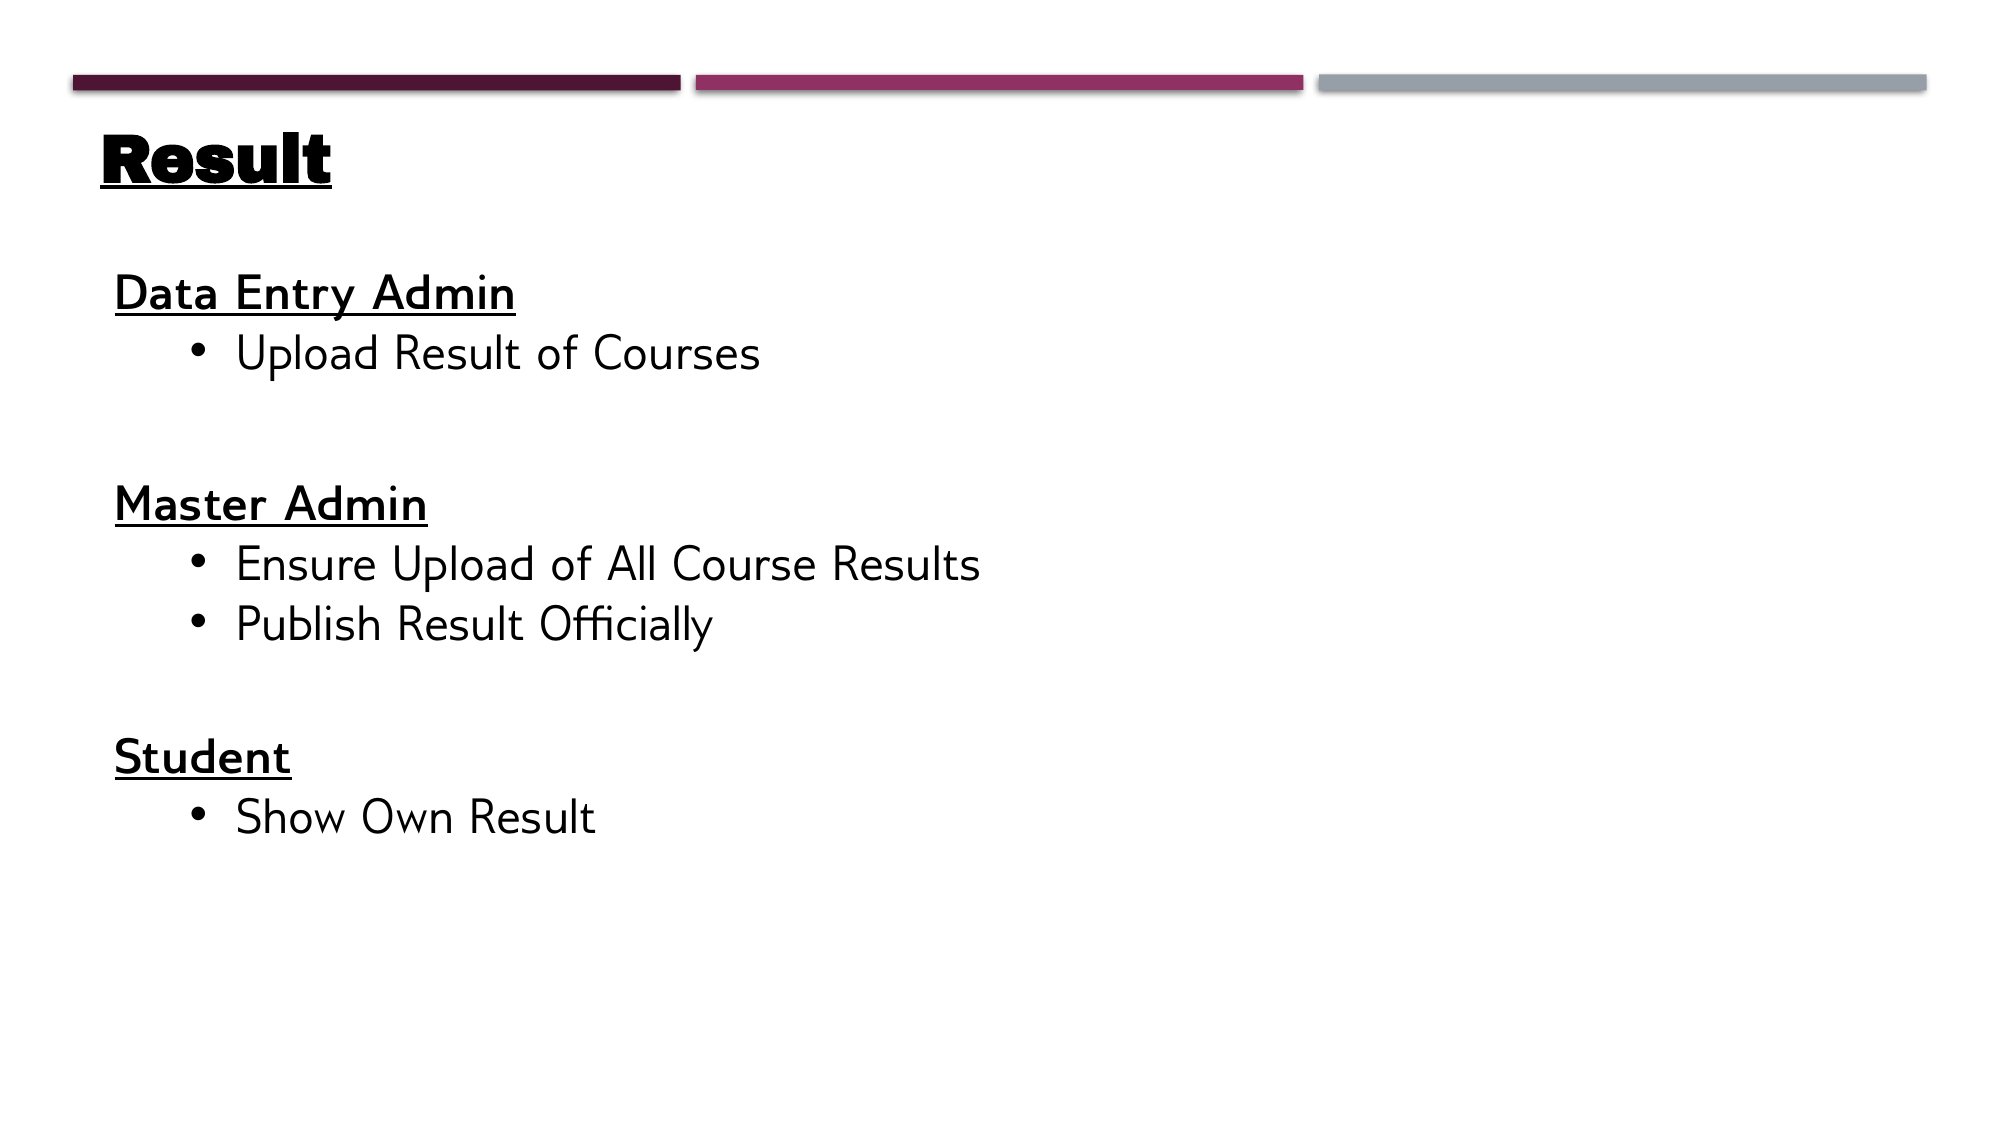

Result
Data Entry Admin
Upload Result of Courses
Master Admin
Ensure Upload of All Course Results
Publish Result Officially
Student
Show Own Result